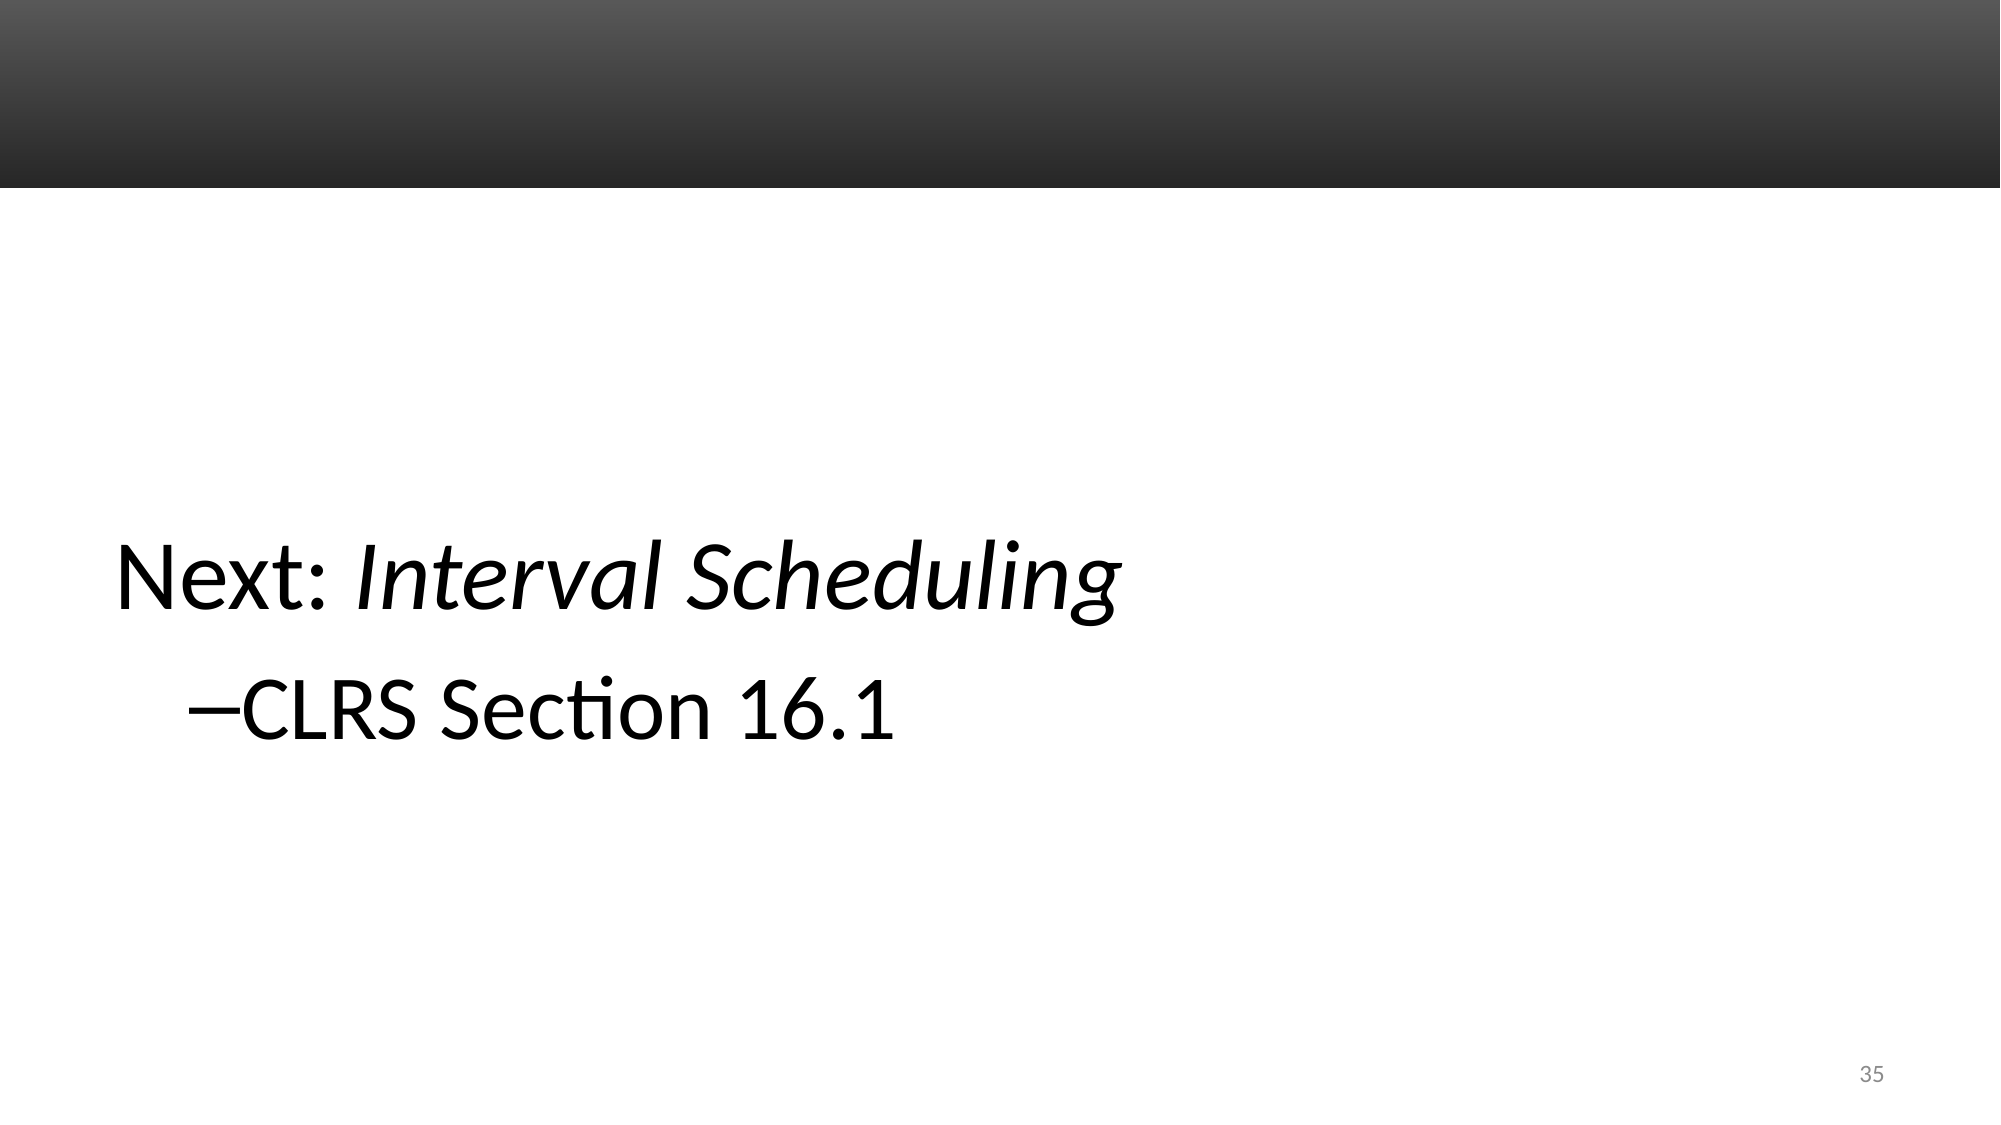

#
Next: Interval Scheduling
CLRS Section 16.1
35